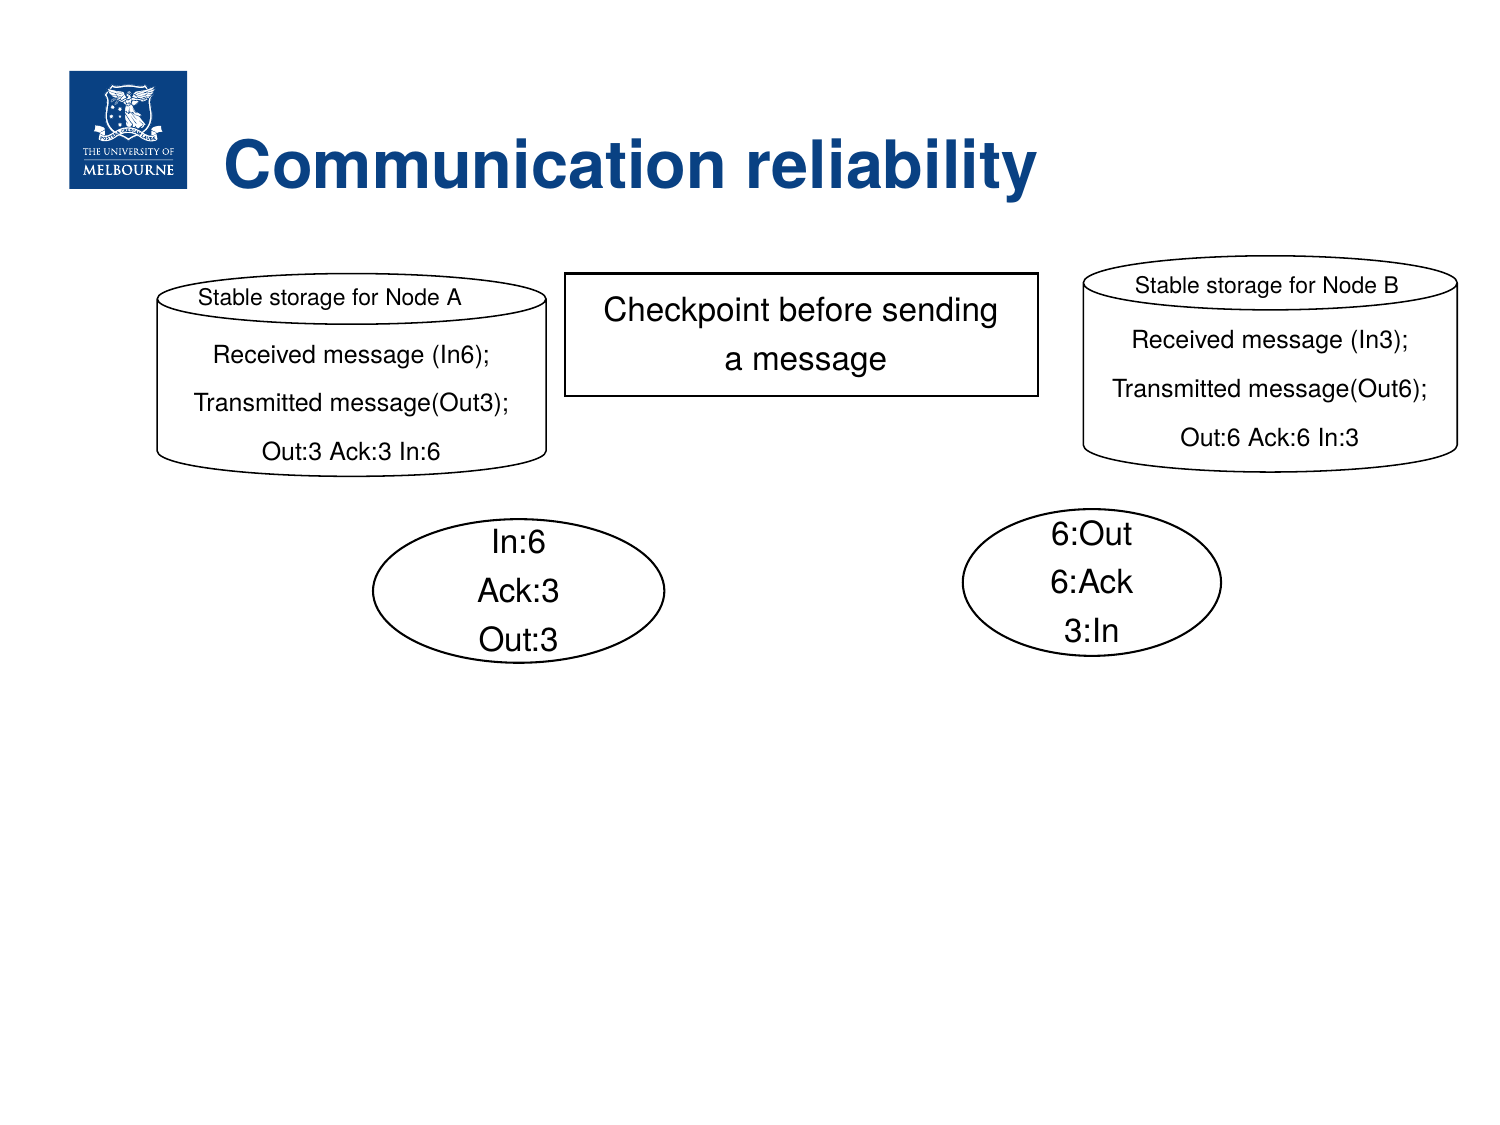

# Communication reliability
Received message (In3);
Transmitted message(Out6);
Out:6 Ack:6 In:3
Stable storage for Node B
Received message (In6);
Transmitted message(Out3);
Out:3 Ack:3 In:6

Checkpoint before sending
 a message
Stable storage for Node A
6:Out
6:Ack
3:In
In:6
Ack:3
Out:3